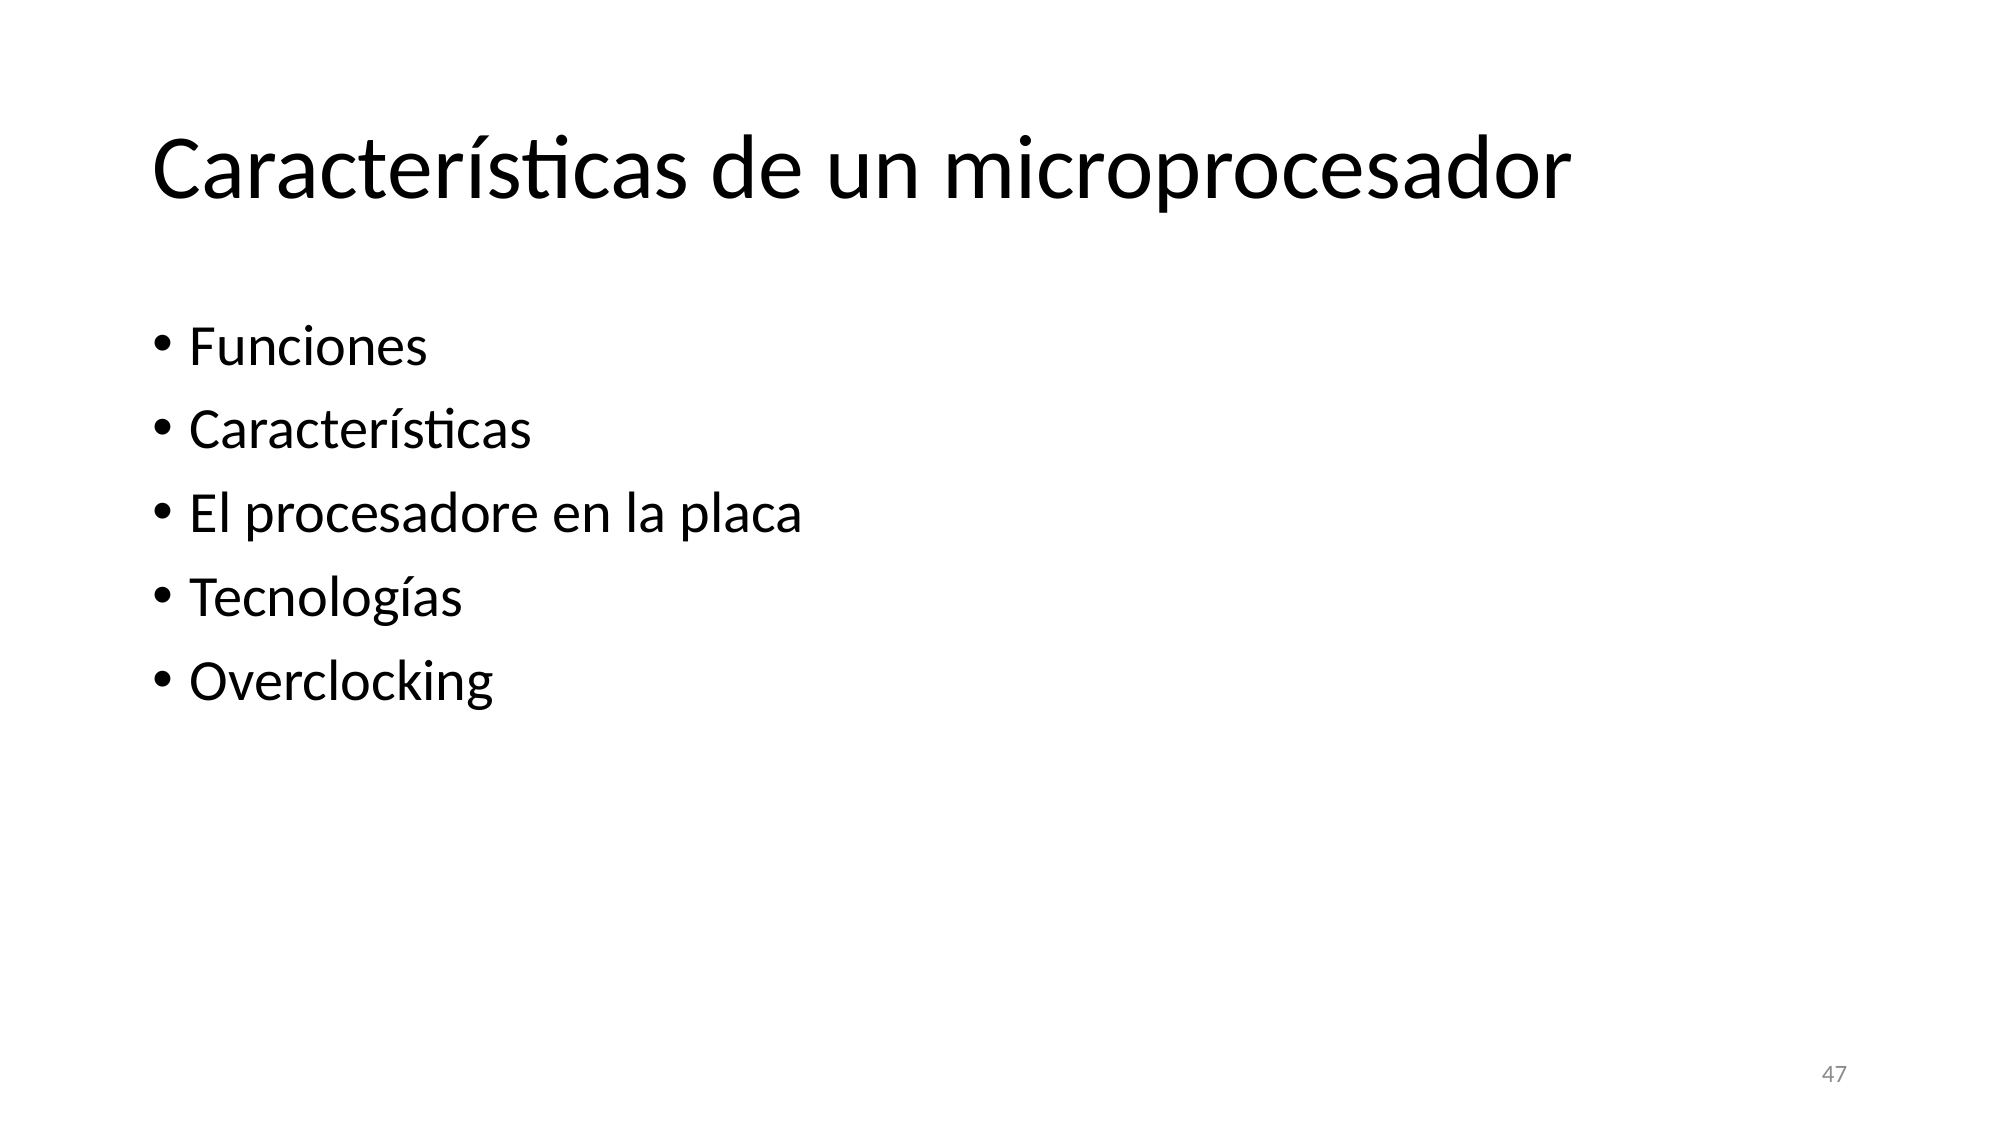

# Características de un microprocesador
Funciones
Características
El procesadore en la placa
Tecnologías
Overclocking
47